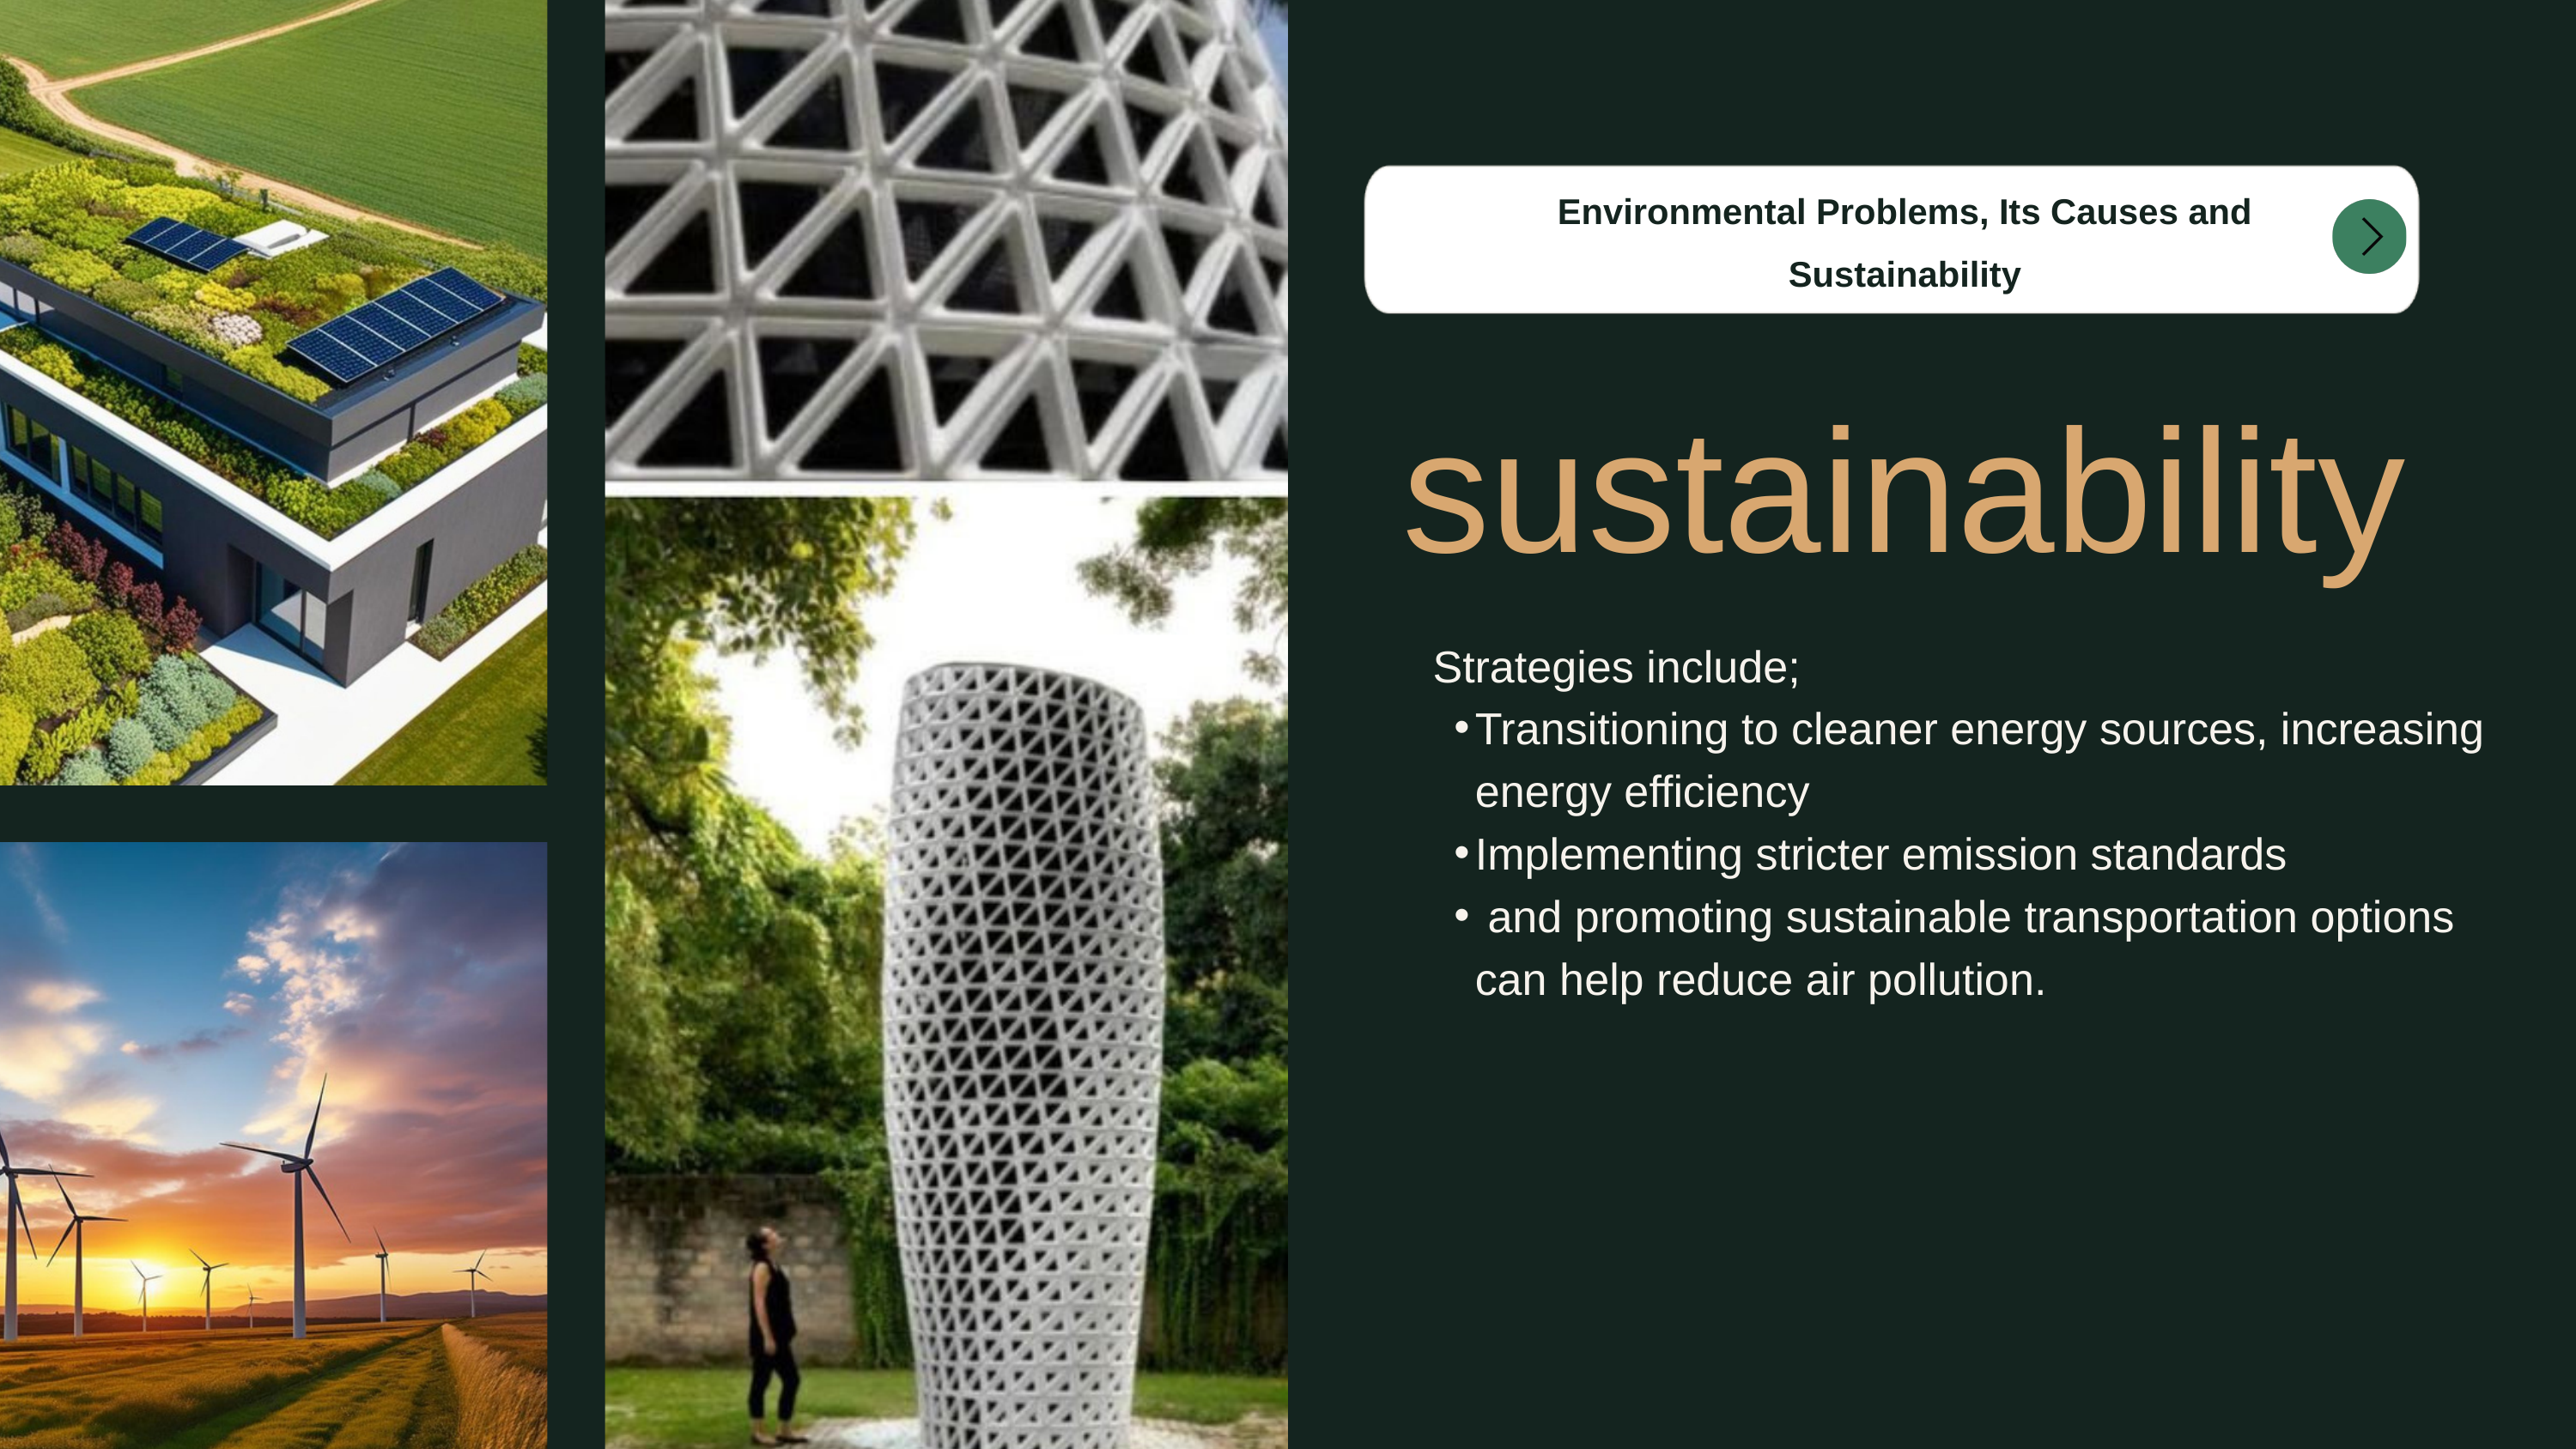

Environmental Problems, Its Causes and Sustainability

sustainability

Strategies include;
Transitioning to cleaner energy sources, increasing energy efficiency
Implementing stricter emission standards
 and promoting sustainable transportation options can help reduce air pollution.